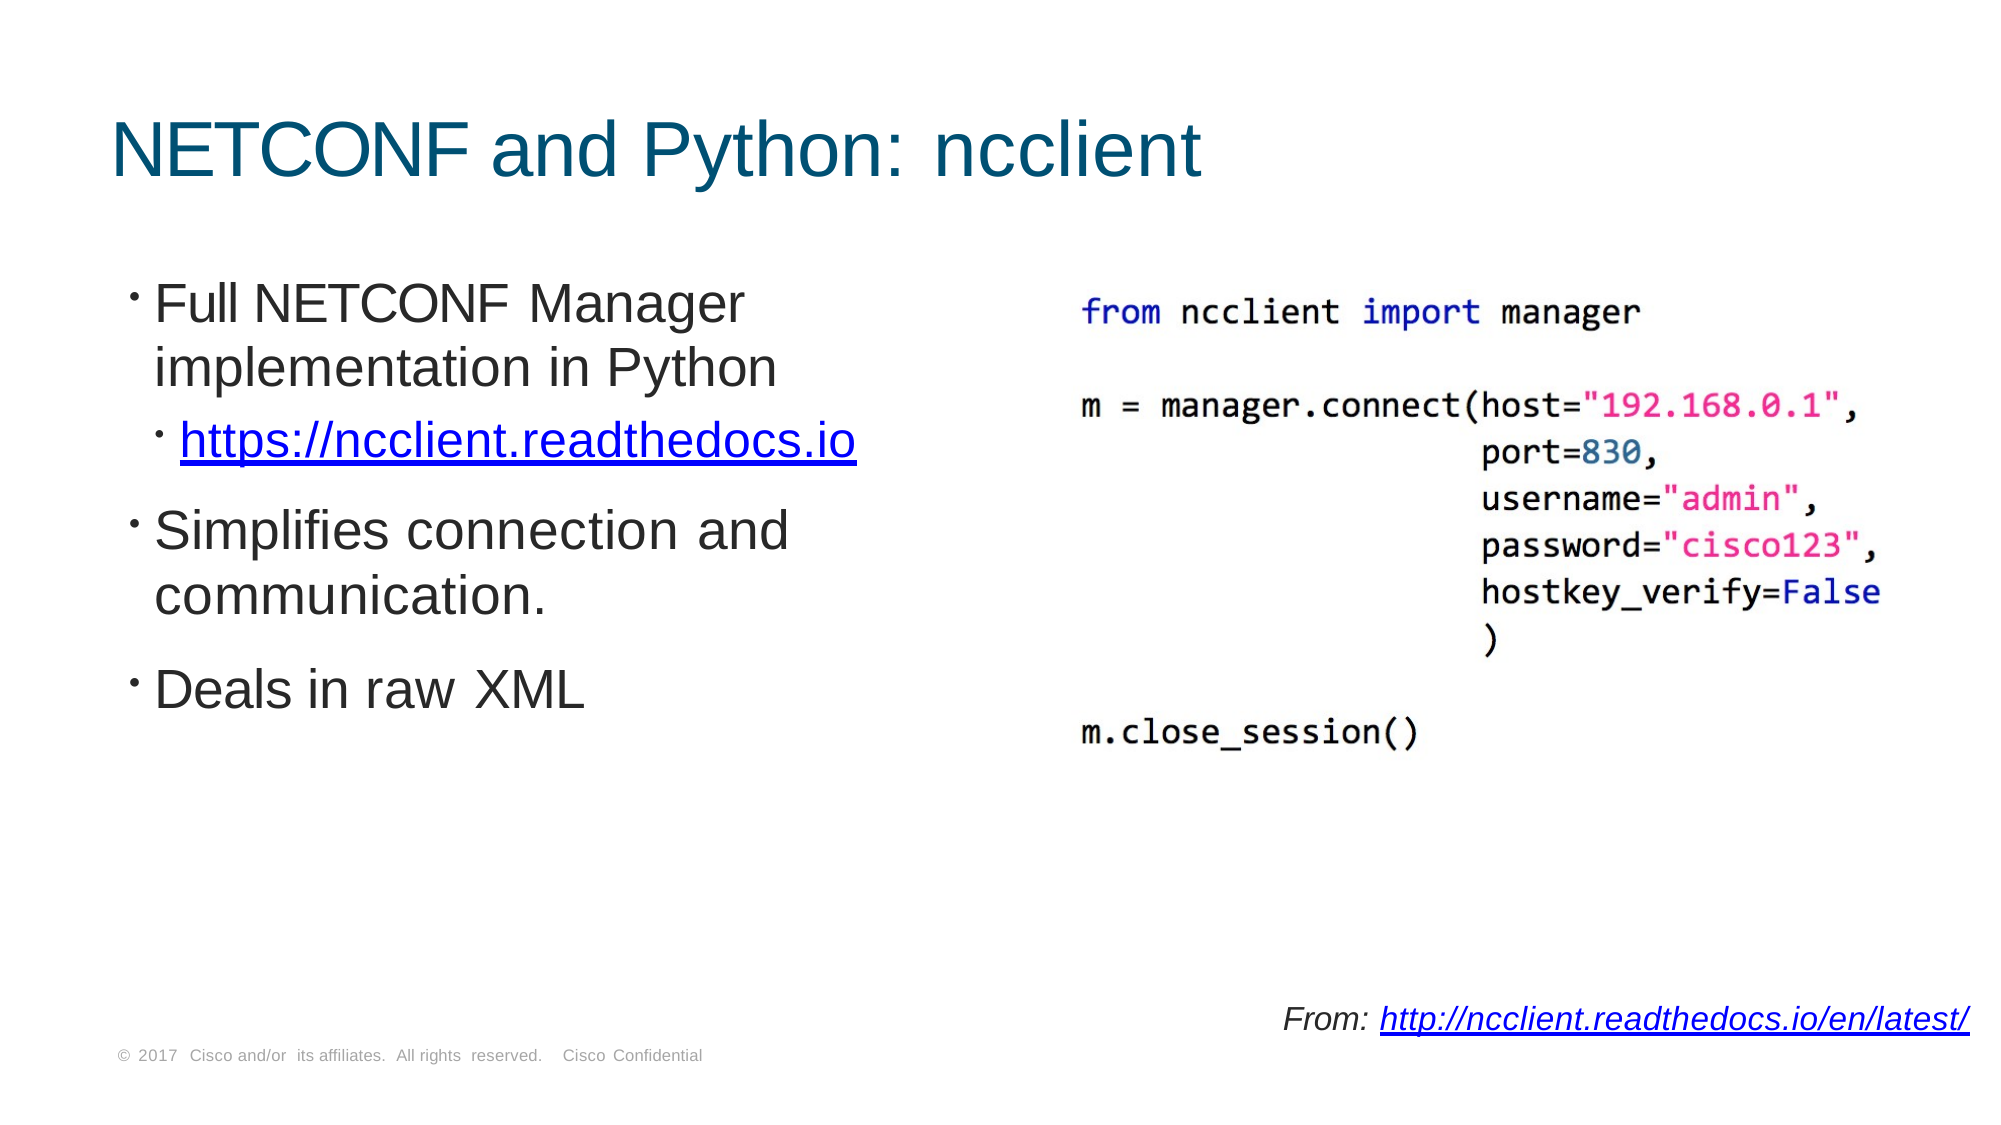

# NETCONF and Python: ncclient
Full NETCONF Manager
implementation in Python
https://ncclient.readthedocs.io
Simplifies connection and
communication.
Deals in raw XML

From: http://ncclient.readthedocs.io/en/latest/
© 2017  Cisco and/or  its affiliates.  All rights  reserved.    Cisco Confidential